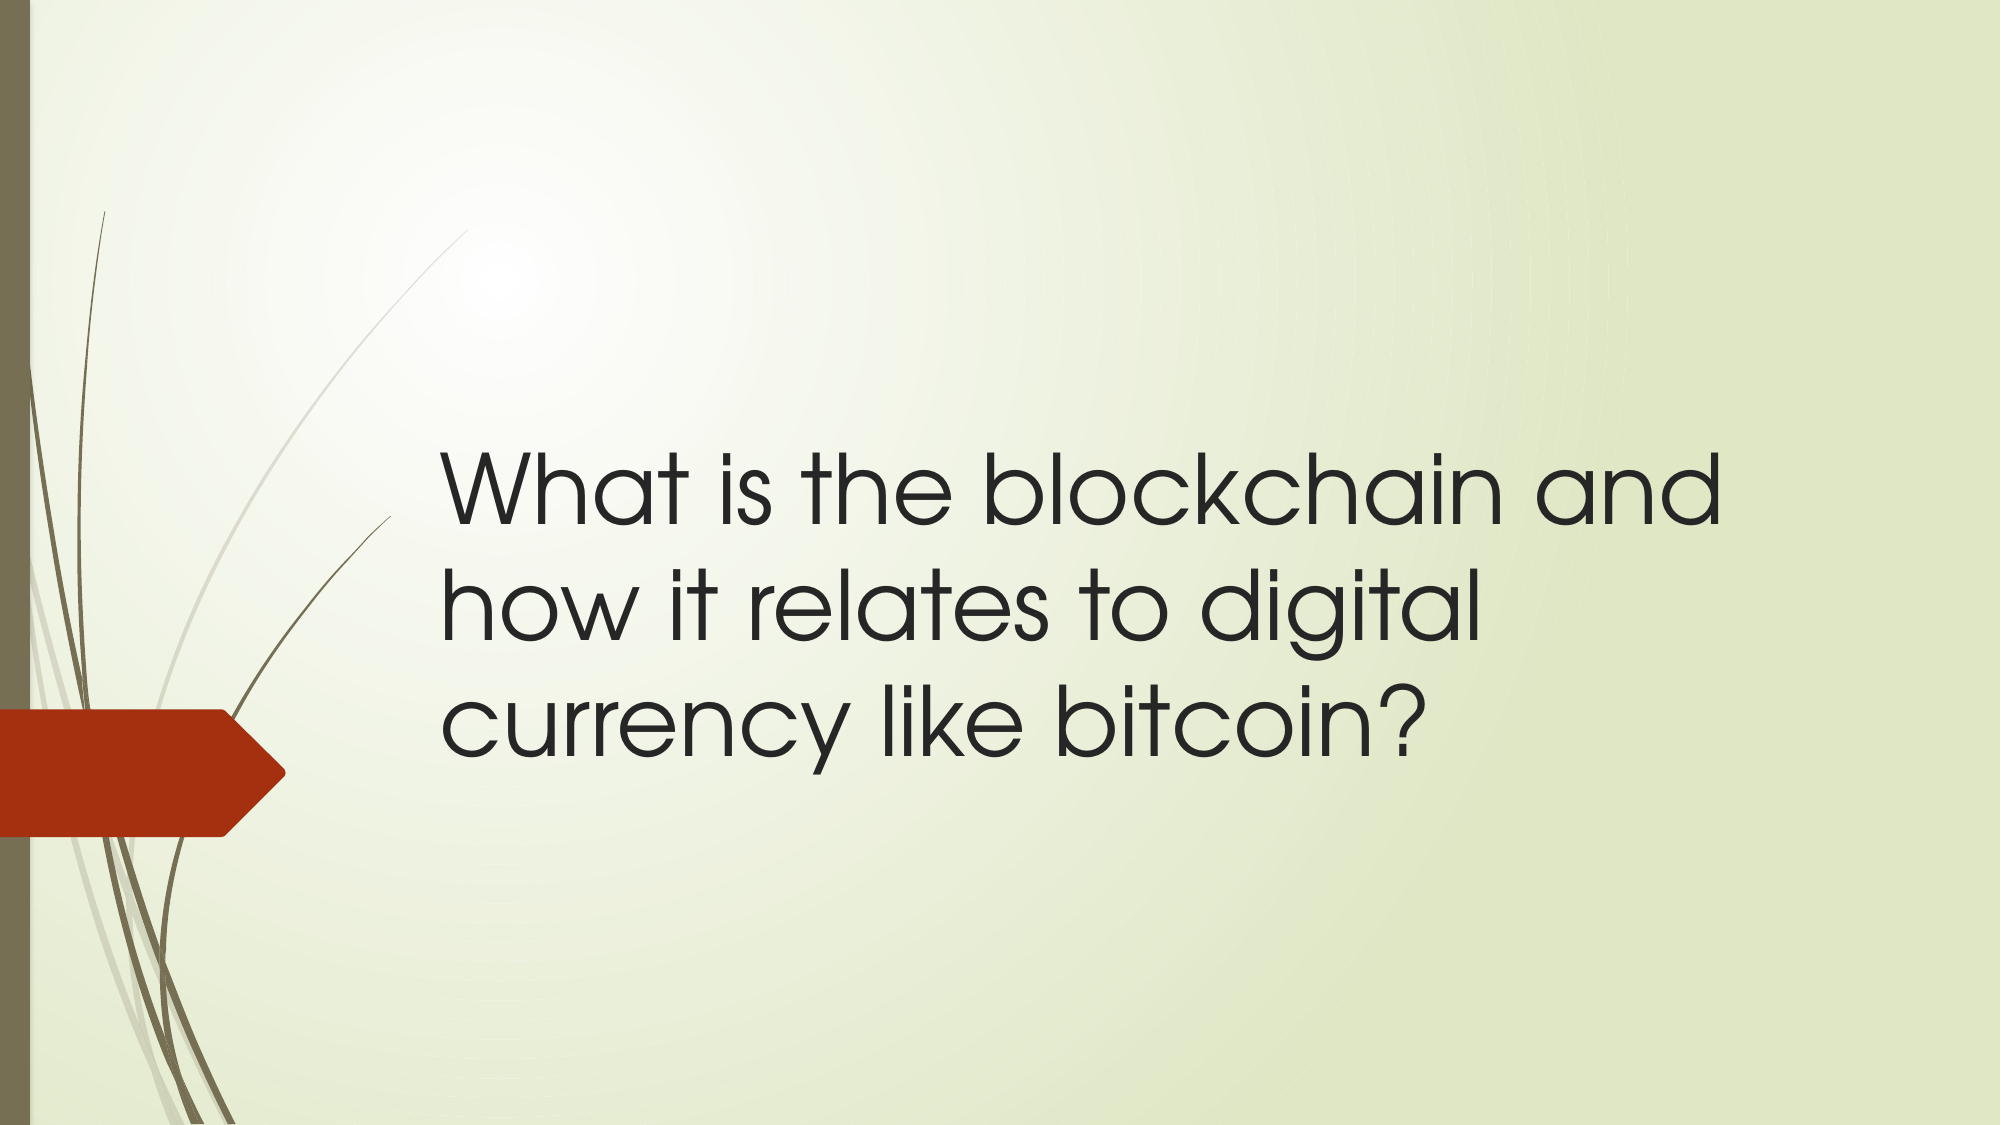

# What is the blockchain and how it relates to digital currency like bitcoin?